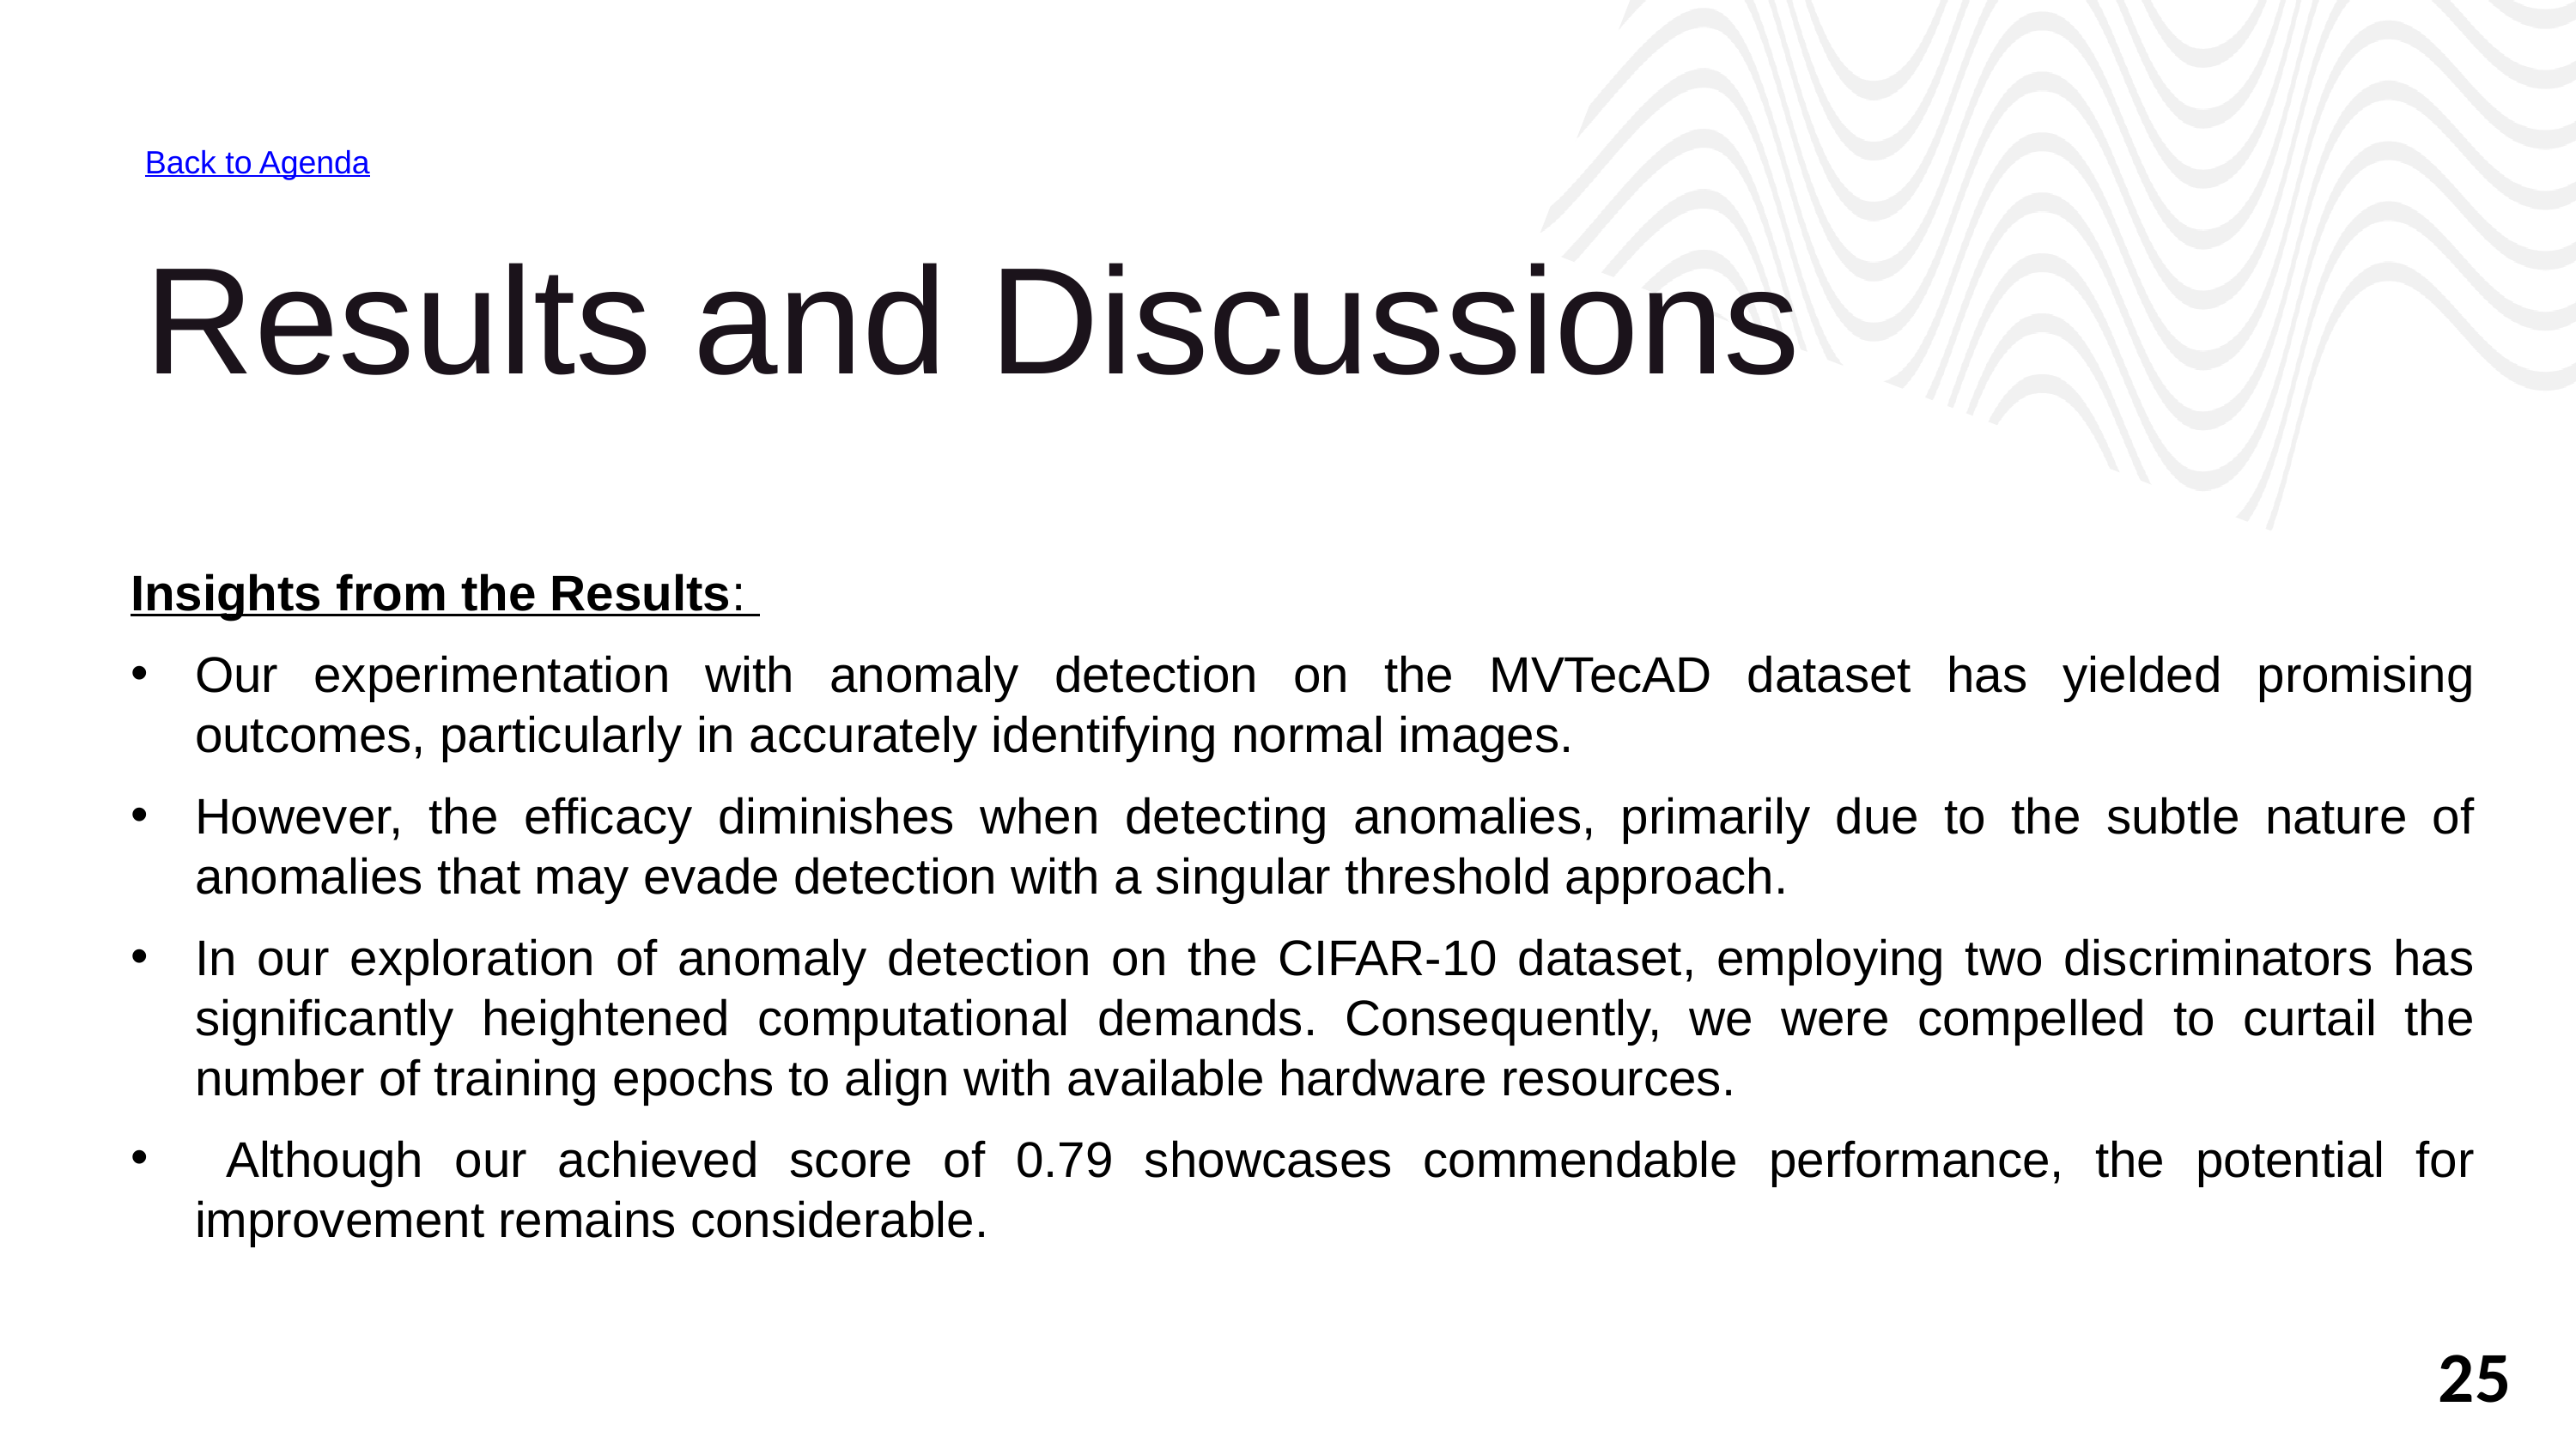

Back to Agenda
Results and Discussions
Insights from the Results:
Our experimentation with anomaly detection on the MVTecAD dataset has yielded promising outcomes, particularly in accurately identifying normal images.
However, the efficacy diminishes when detecting anomalies, primarily due to the subtle nature of anomalies that may evade detection with a singular threshold approach.
In our exploration of anomaly detection on the CIFAR-10 dataset, employing two discriminators has significantly heightened computational demands. Consequently, we were compelled to curtail the number of training epochs to align with available hardware resources.
 Although our achieved score of 0.79 showcases commendable performance, the potential for improvement remains considerable.
25